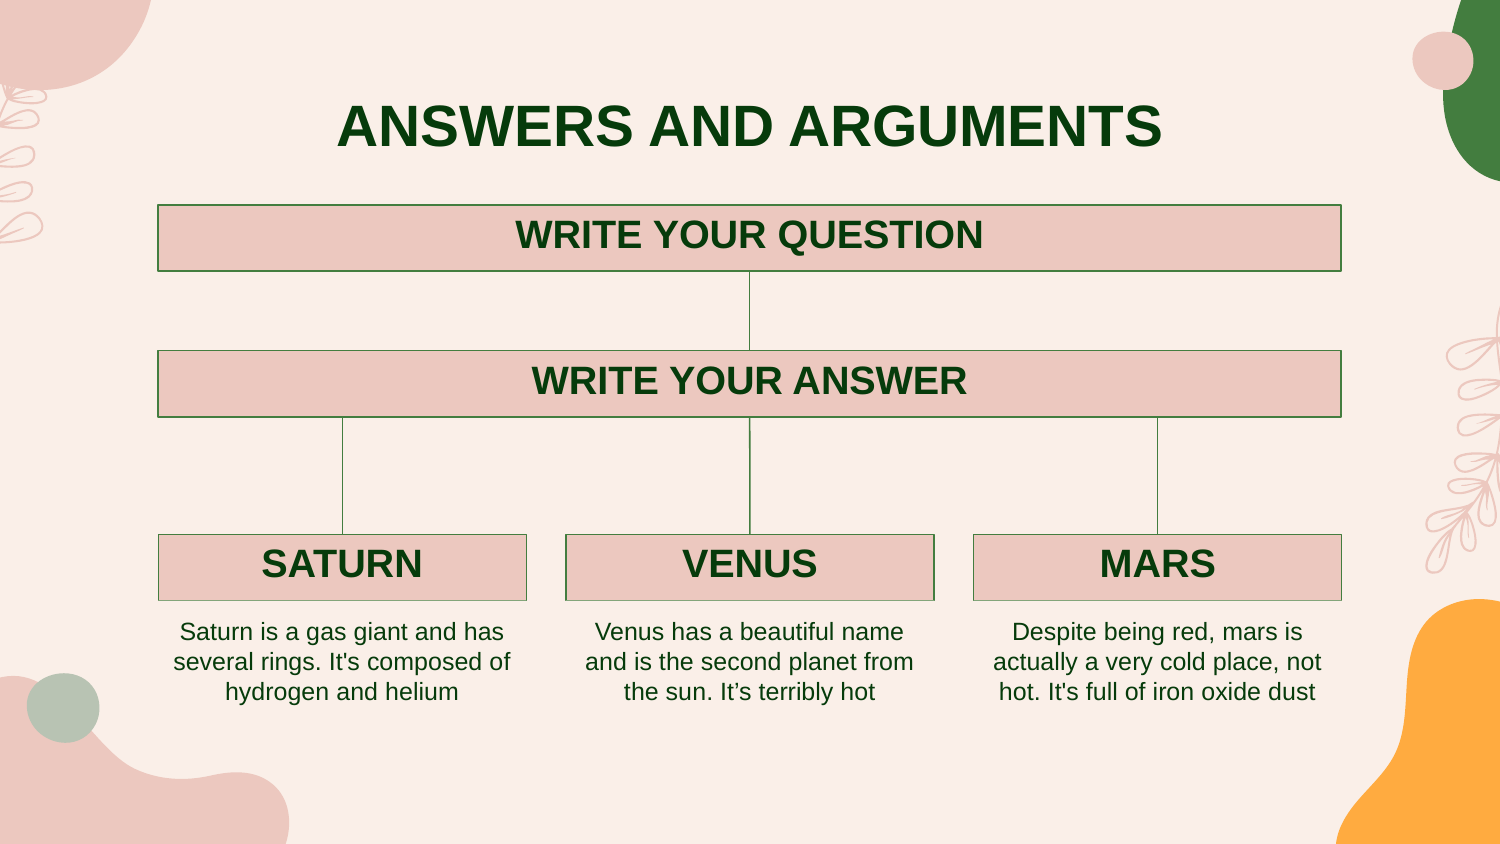

# ANSWERS AND ARGUMENTS
WRITE YOUR QUESTION
WRITE YOUR ANSWER
SATURN
VENUS
MARS
Saturn is a gas giant and has several rings. It's composed of hydrogen and helium
Venus has a beautiful name and is the second planet from the sun. It’s terribly hot
Despite being red, mars is actually a very cold place, not hot. It's full of iron oxide dust